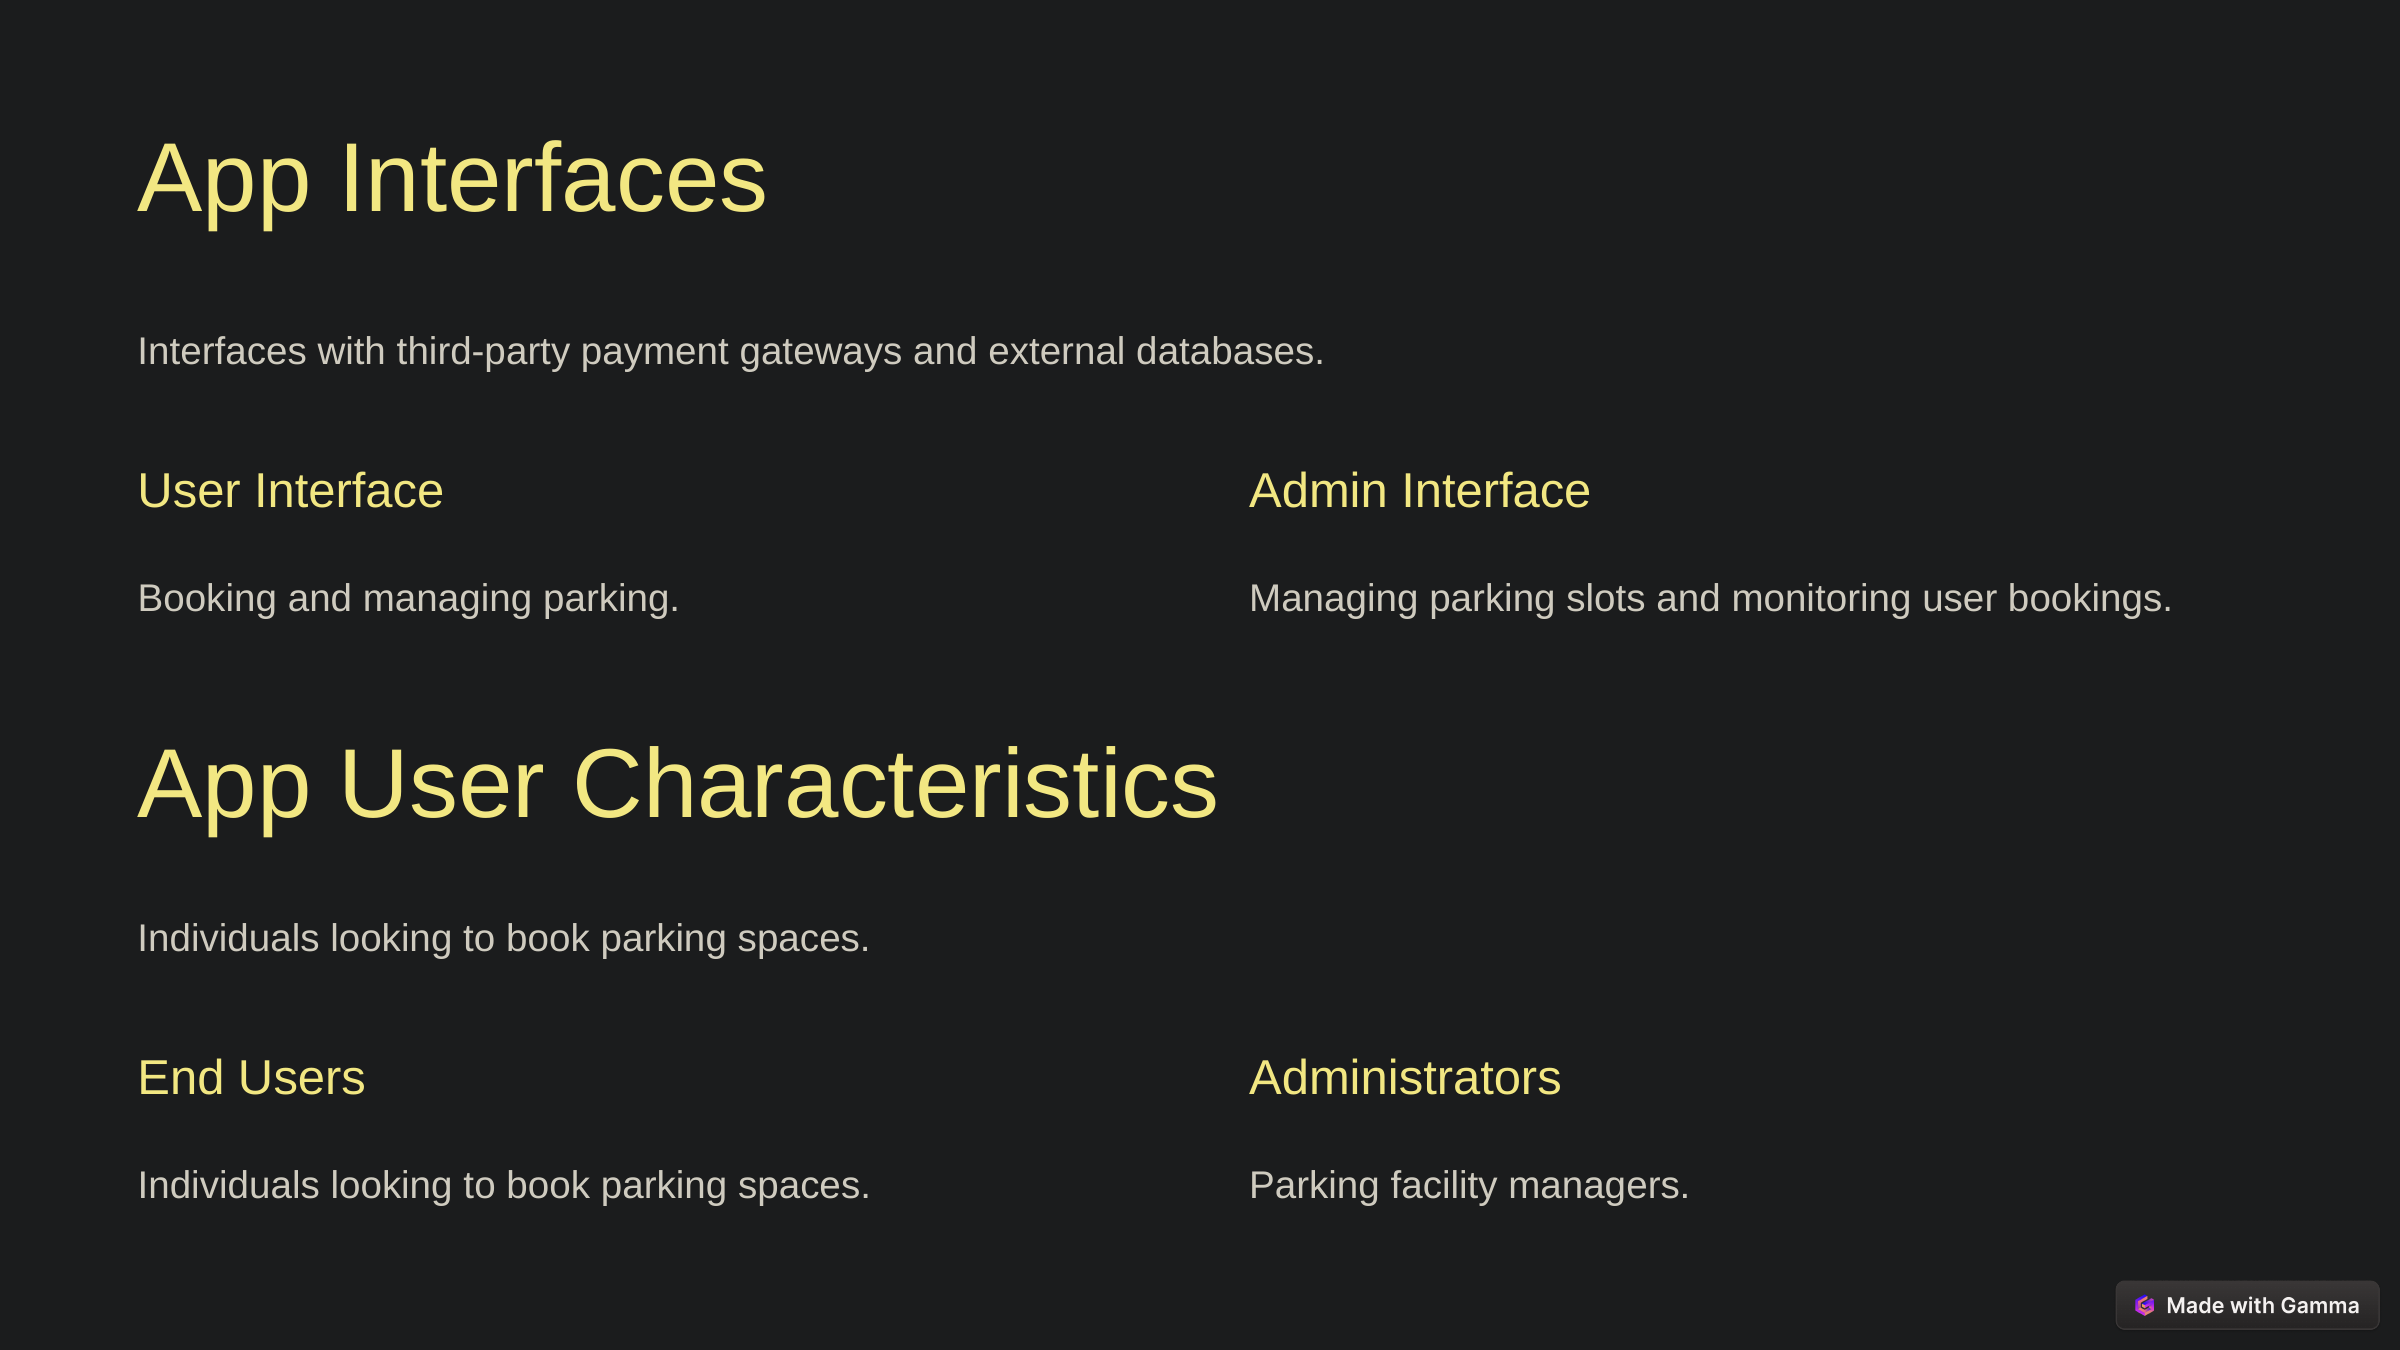

App Interfaces
Interfaces with third-party payment gateways and external databases.
User Interface
Admin Interface
Booking and managing parking.
Managing parking slots and monitoring user bookings.
App User Characteristics
Individuals looking to book parking spaces.
End Users
Administrators
Individuals looking to book parking spaces.
Parking facility managers.